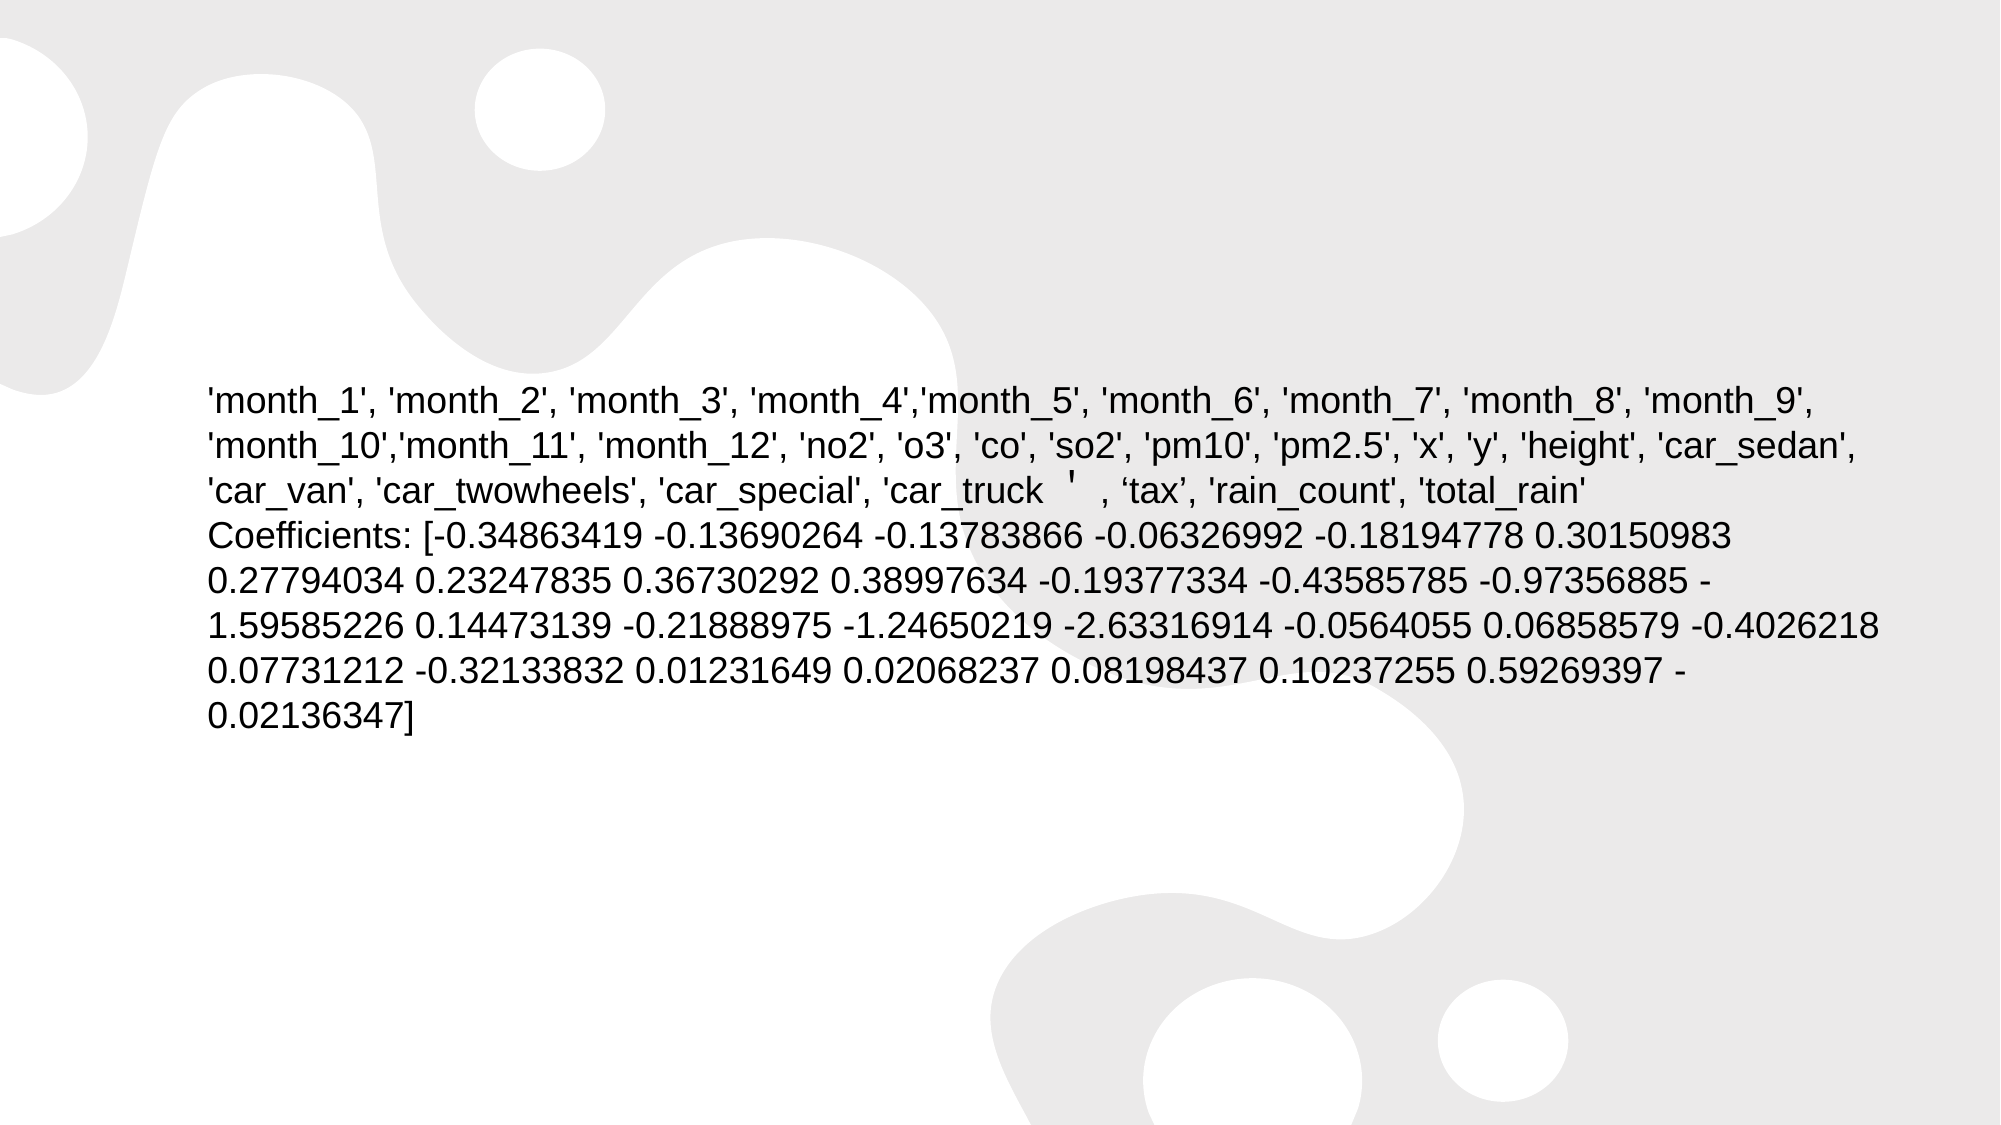

'month_1', 'month_2', 'month_3', 'month_4','month_5', 'month_6', 'month_7', 'month_8', 'month_9', 'month_10','month_11', 'month_12', 'no2', 'o3', 'co', 'so2', 'pm10', 'pm2.5', 'x', 'y', 'height', 'car_sedan', 'car_van', 'car_twowheels', 'car_special', 'car_truck＇, ‘tax’, 'rain_count', 'total_rain'
Coefficients: [-0.34863419 -0.13690264 -0.13783866 -0.06326992 -0.18194778 0.30150983 0.27794034 0.23247835 0.36730292 0.38997634 -0.19377334 -0.43585785 -0.97356885 -1.59585226 0.14473139 -0.21888975 -1.24650219 -2.63316914 -0.0564055 0.06858579 -0.4026218 0.07731212 -0.32133832 0.01231649 0.02068237 0.08198437 0.10237255 0.59269397 -0.02136347]